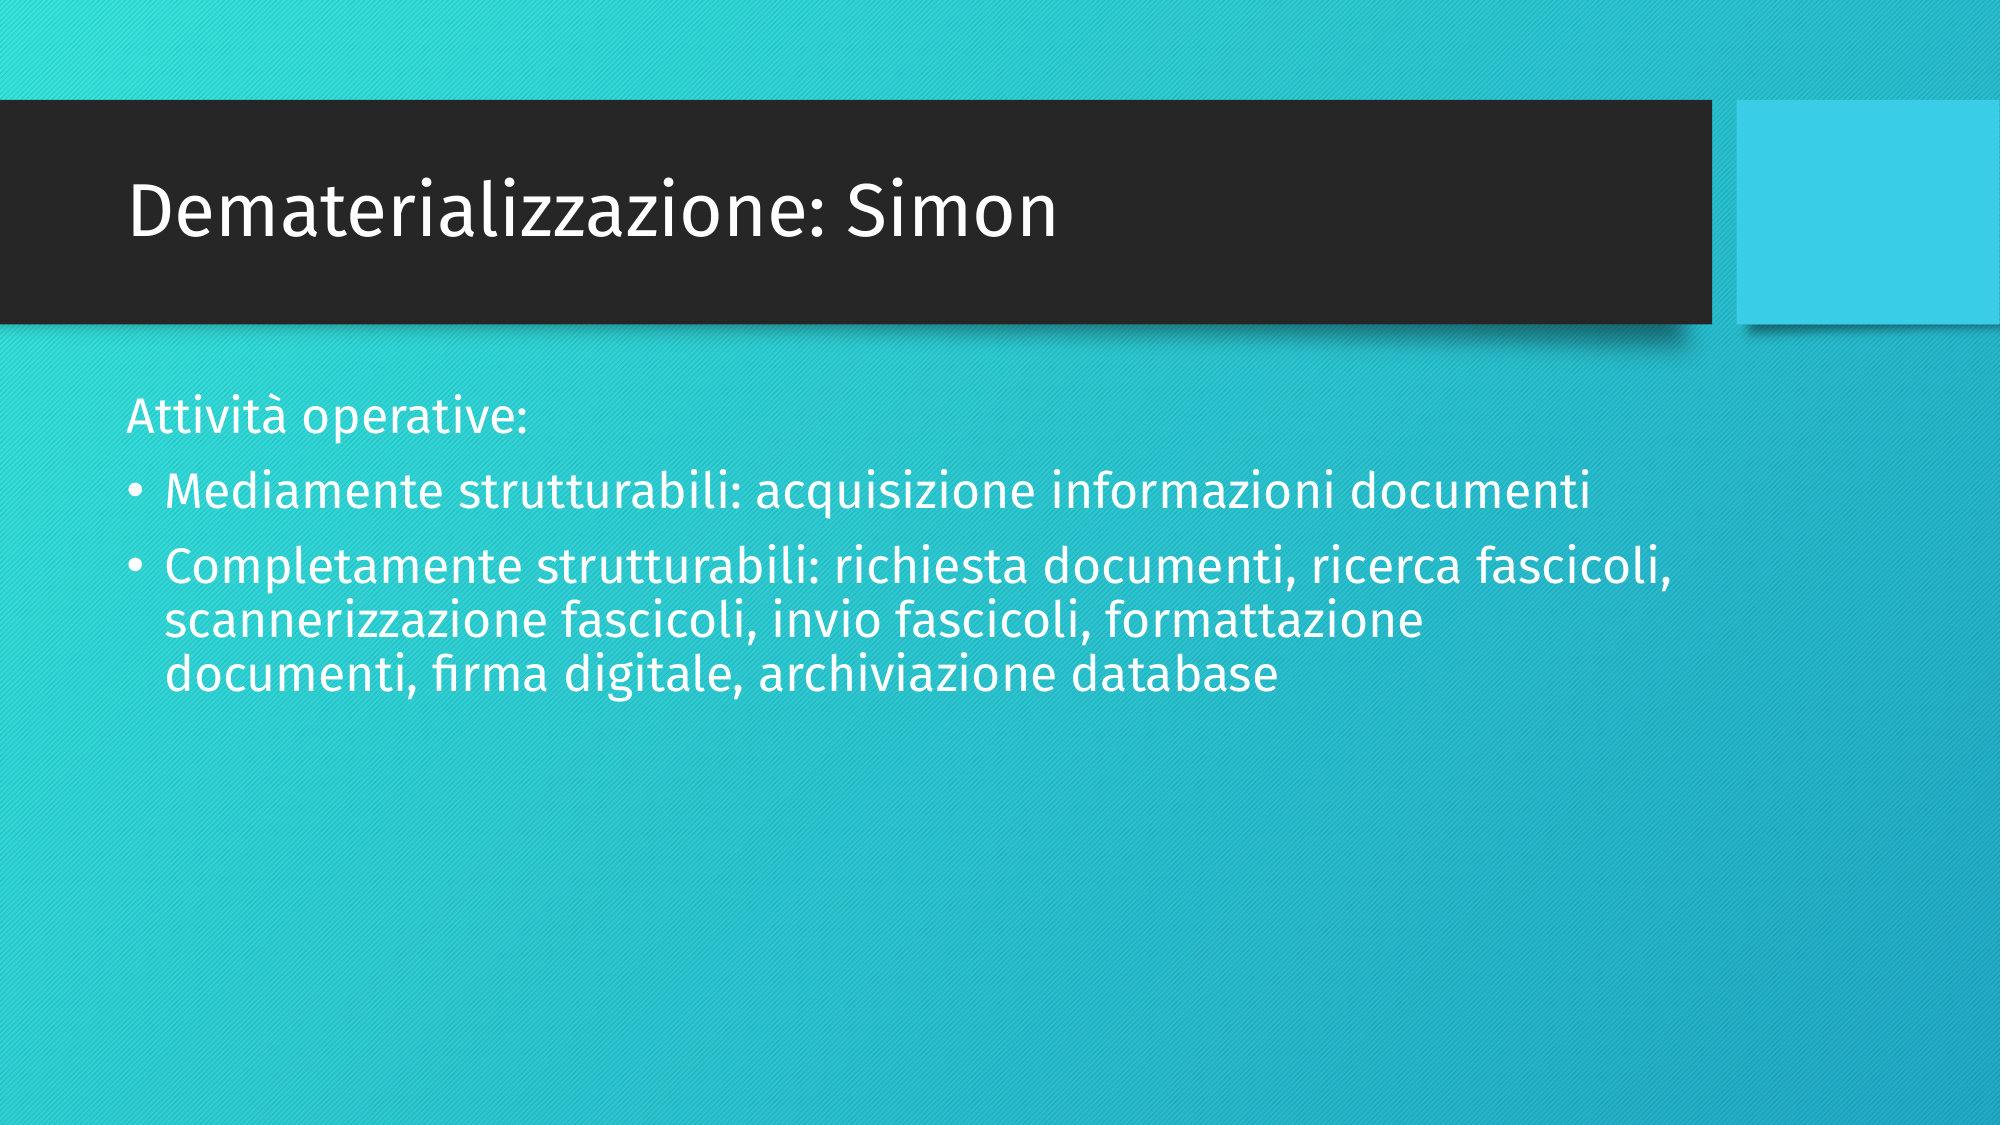

# Dematerializzazione: Simon
Attività operative:
Mediamente strutturabili: acquisizione informazioni documenti
Completamente strutturabili: richiesta documenti, ricerca fascicoli, scannerizzazione fascicoli, invio fascicoli, formattazione documenti, firma digitale, archiviazione database